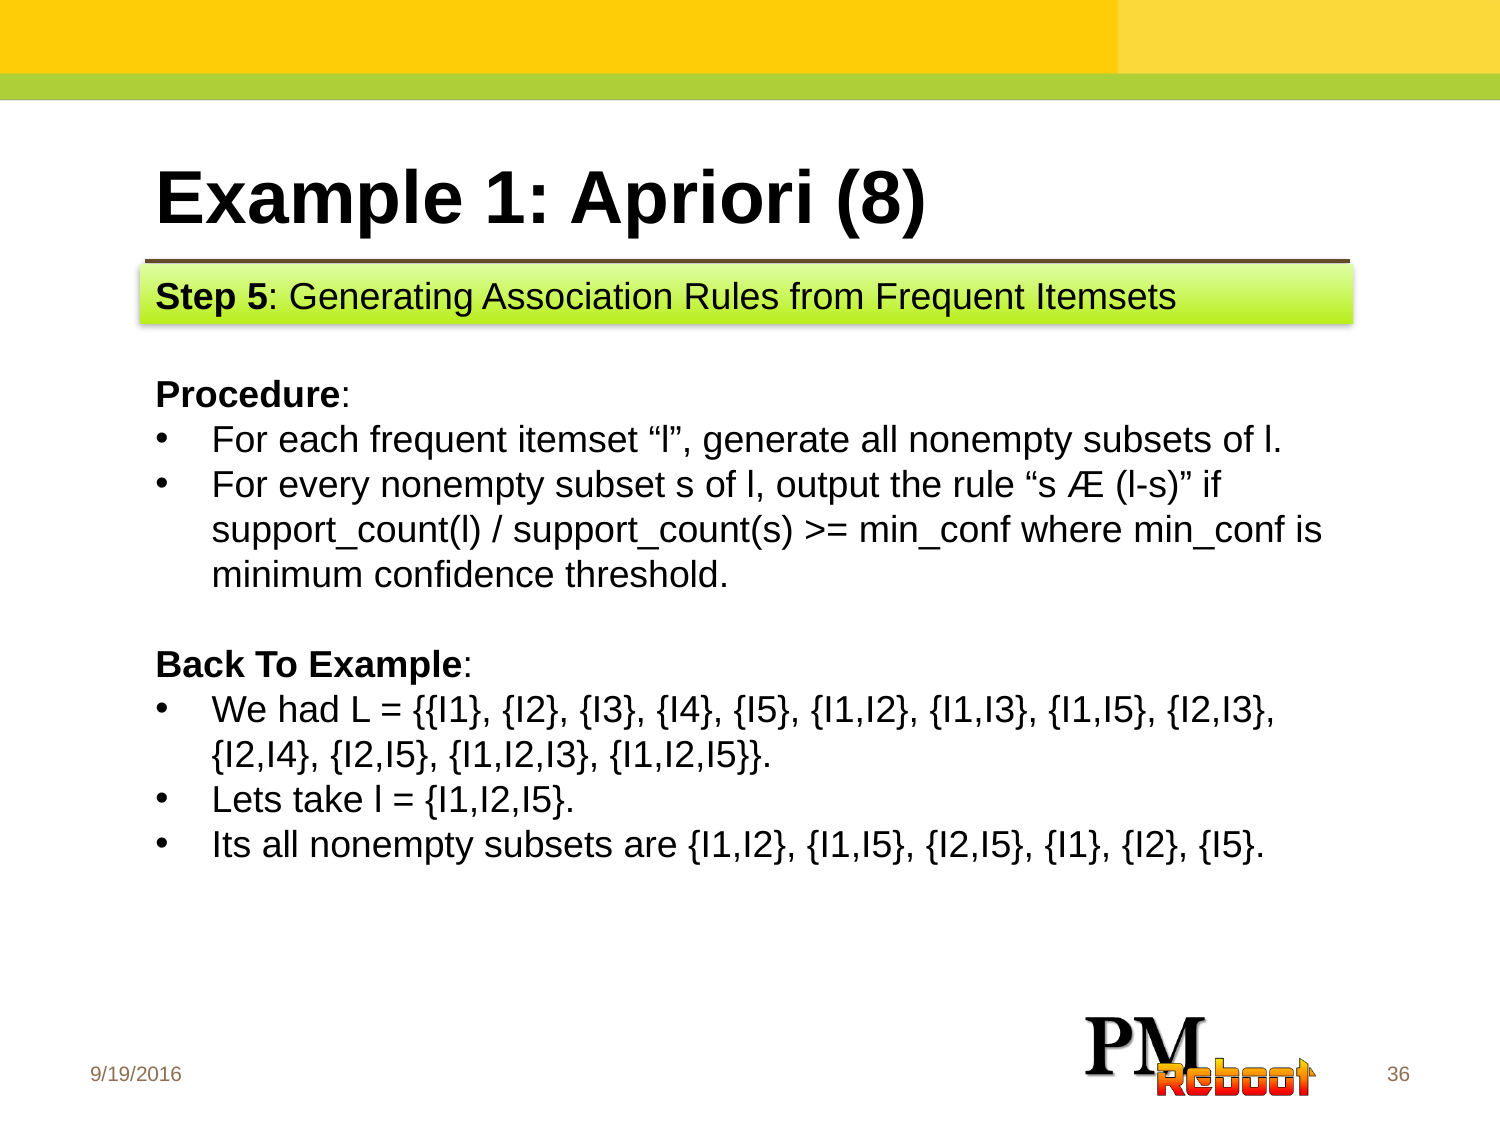

Example 1: Apriori (8)
Step 5: Generating Association Rules from Frequent Itemsets
Procedure:
For each frequent itemset “l”, generate all nonempty subsets of l.
For every nonempty subset s of l, output the rule “s Æ (l-s)” if support_count(l) / support_count(s) >= min_conf where min_conf is minimum confidence threshold.

Back To Example:
We had L = {{I1}, {I2}, {I3}, {I4}, {I5}, {I1,I2}, {I1,I3}, {I1,I5}, {I2,I3}, {I2,I4}, {I2,I5}, {I1,I2,I3}, {I1,I2,I5}}.
Lets take l = {I1,I2,I5}.
Its all nonempty subsets are {I1,I2}, {I1,I5}, {I2,I5}, {I1}, {I2}, {I5}.
9/19/2016
36